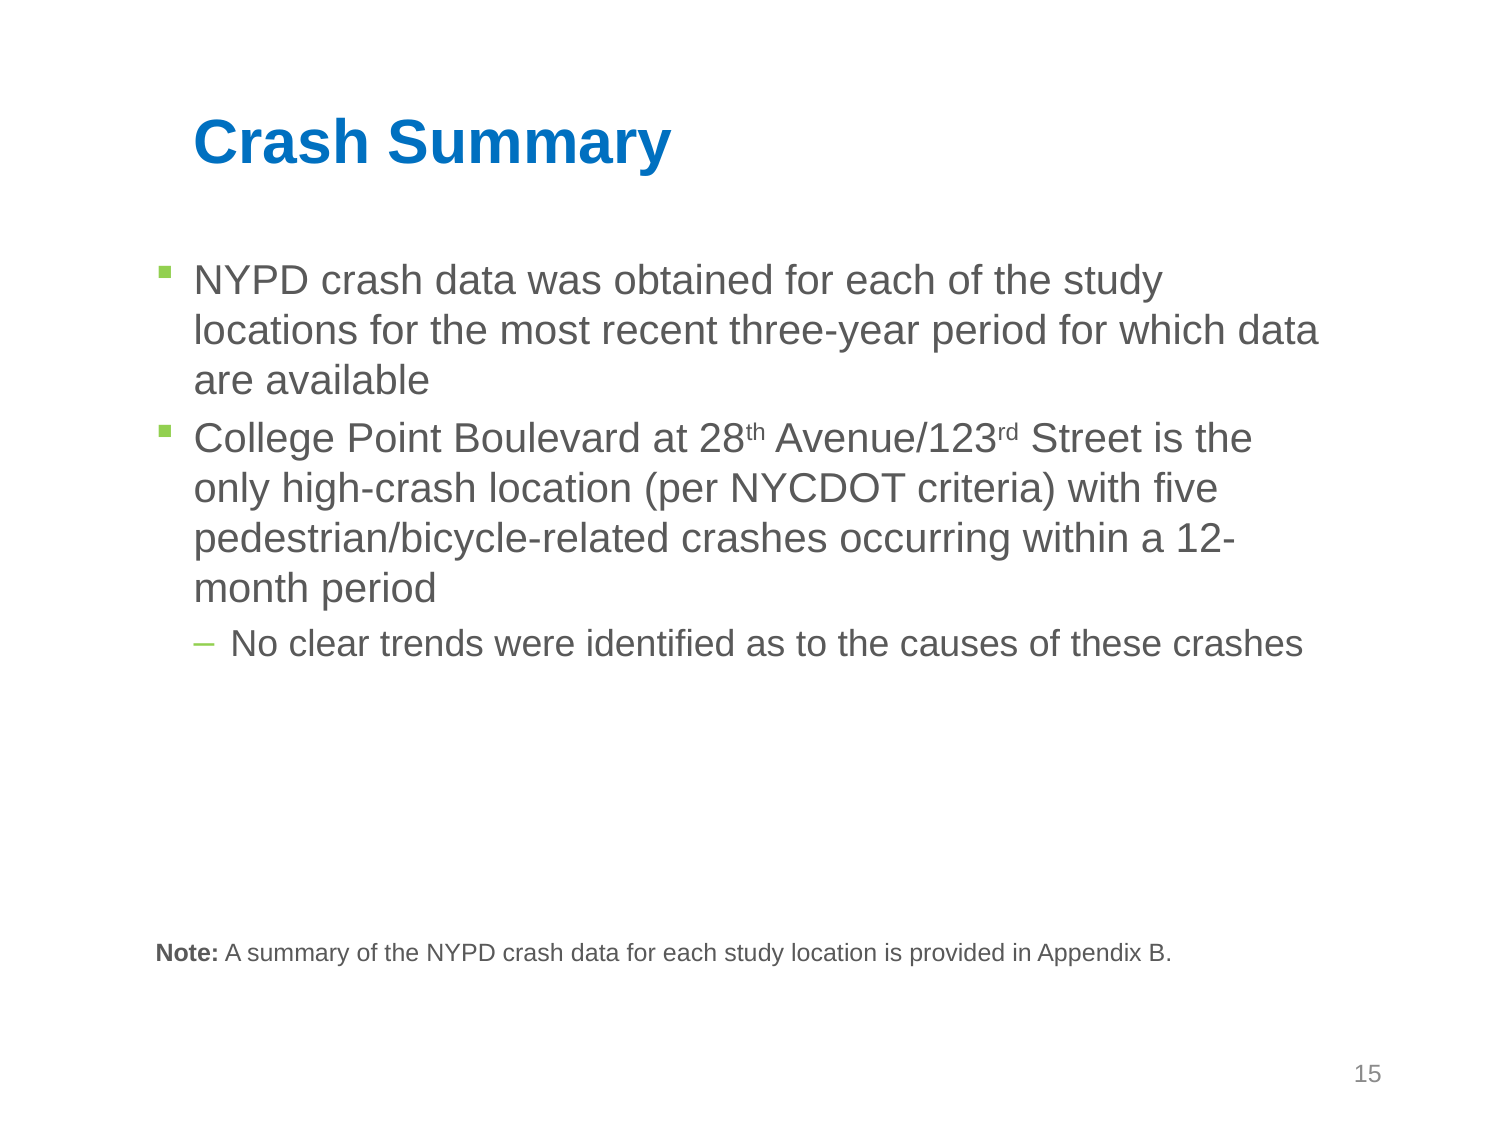

# Crash Summary
NYPD crash data was obtained for each of the study locations for the most recent three-year period for which data are available
College Point Boulevard at 28th Avenue/123rd Street is the only high-crash location (per NYCDOT criteria) with five pedestrian/bicycle-related crashes occurring within a 12-month period
No clear trends were identified as to the causes of these crashes

Note: A summary of the NYPD crash data for each study location is provided in Appendix B.

15